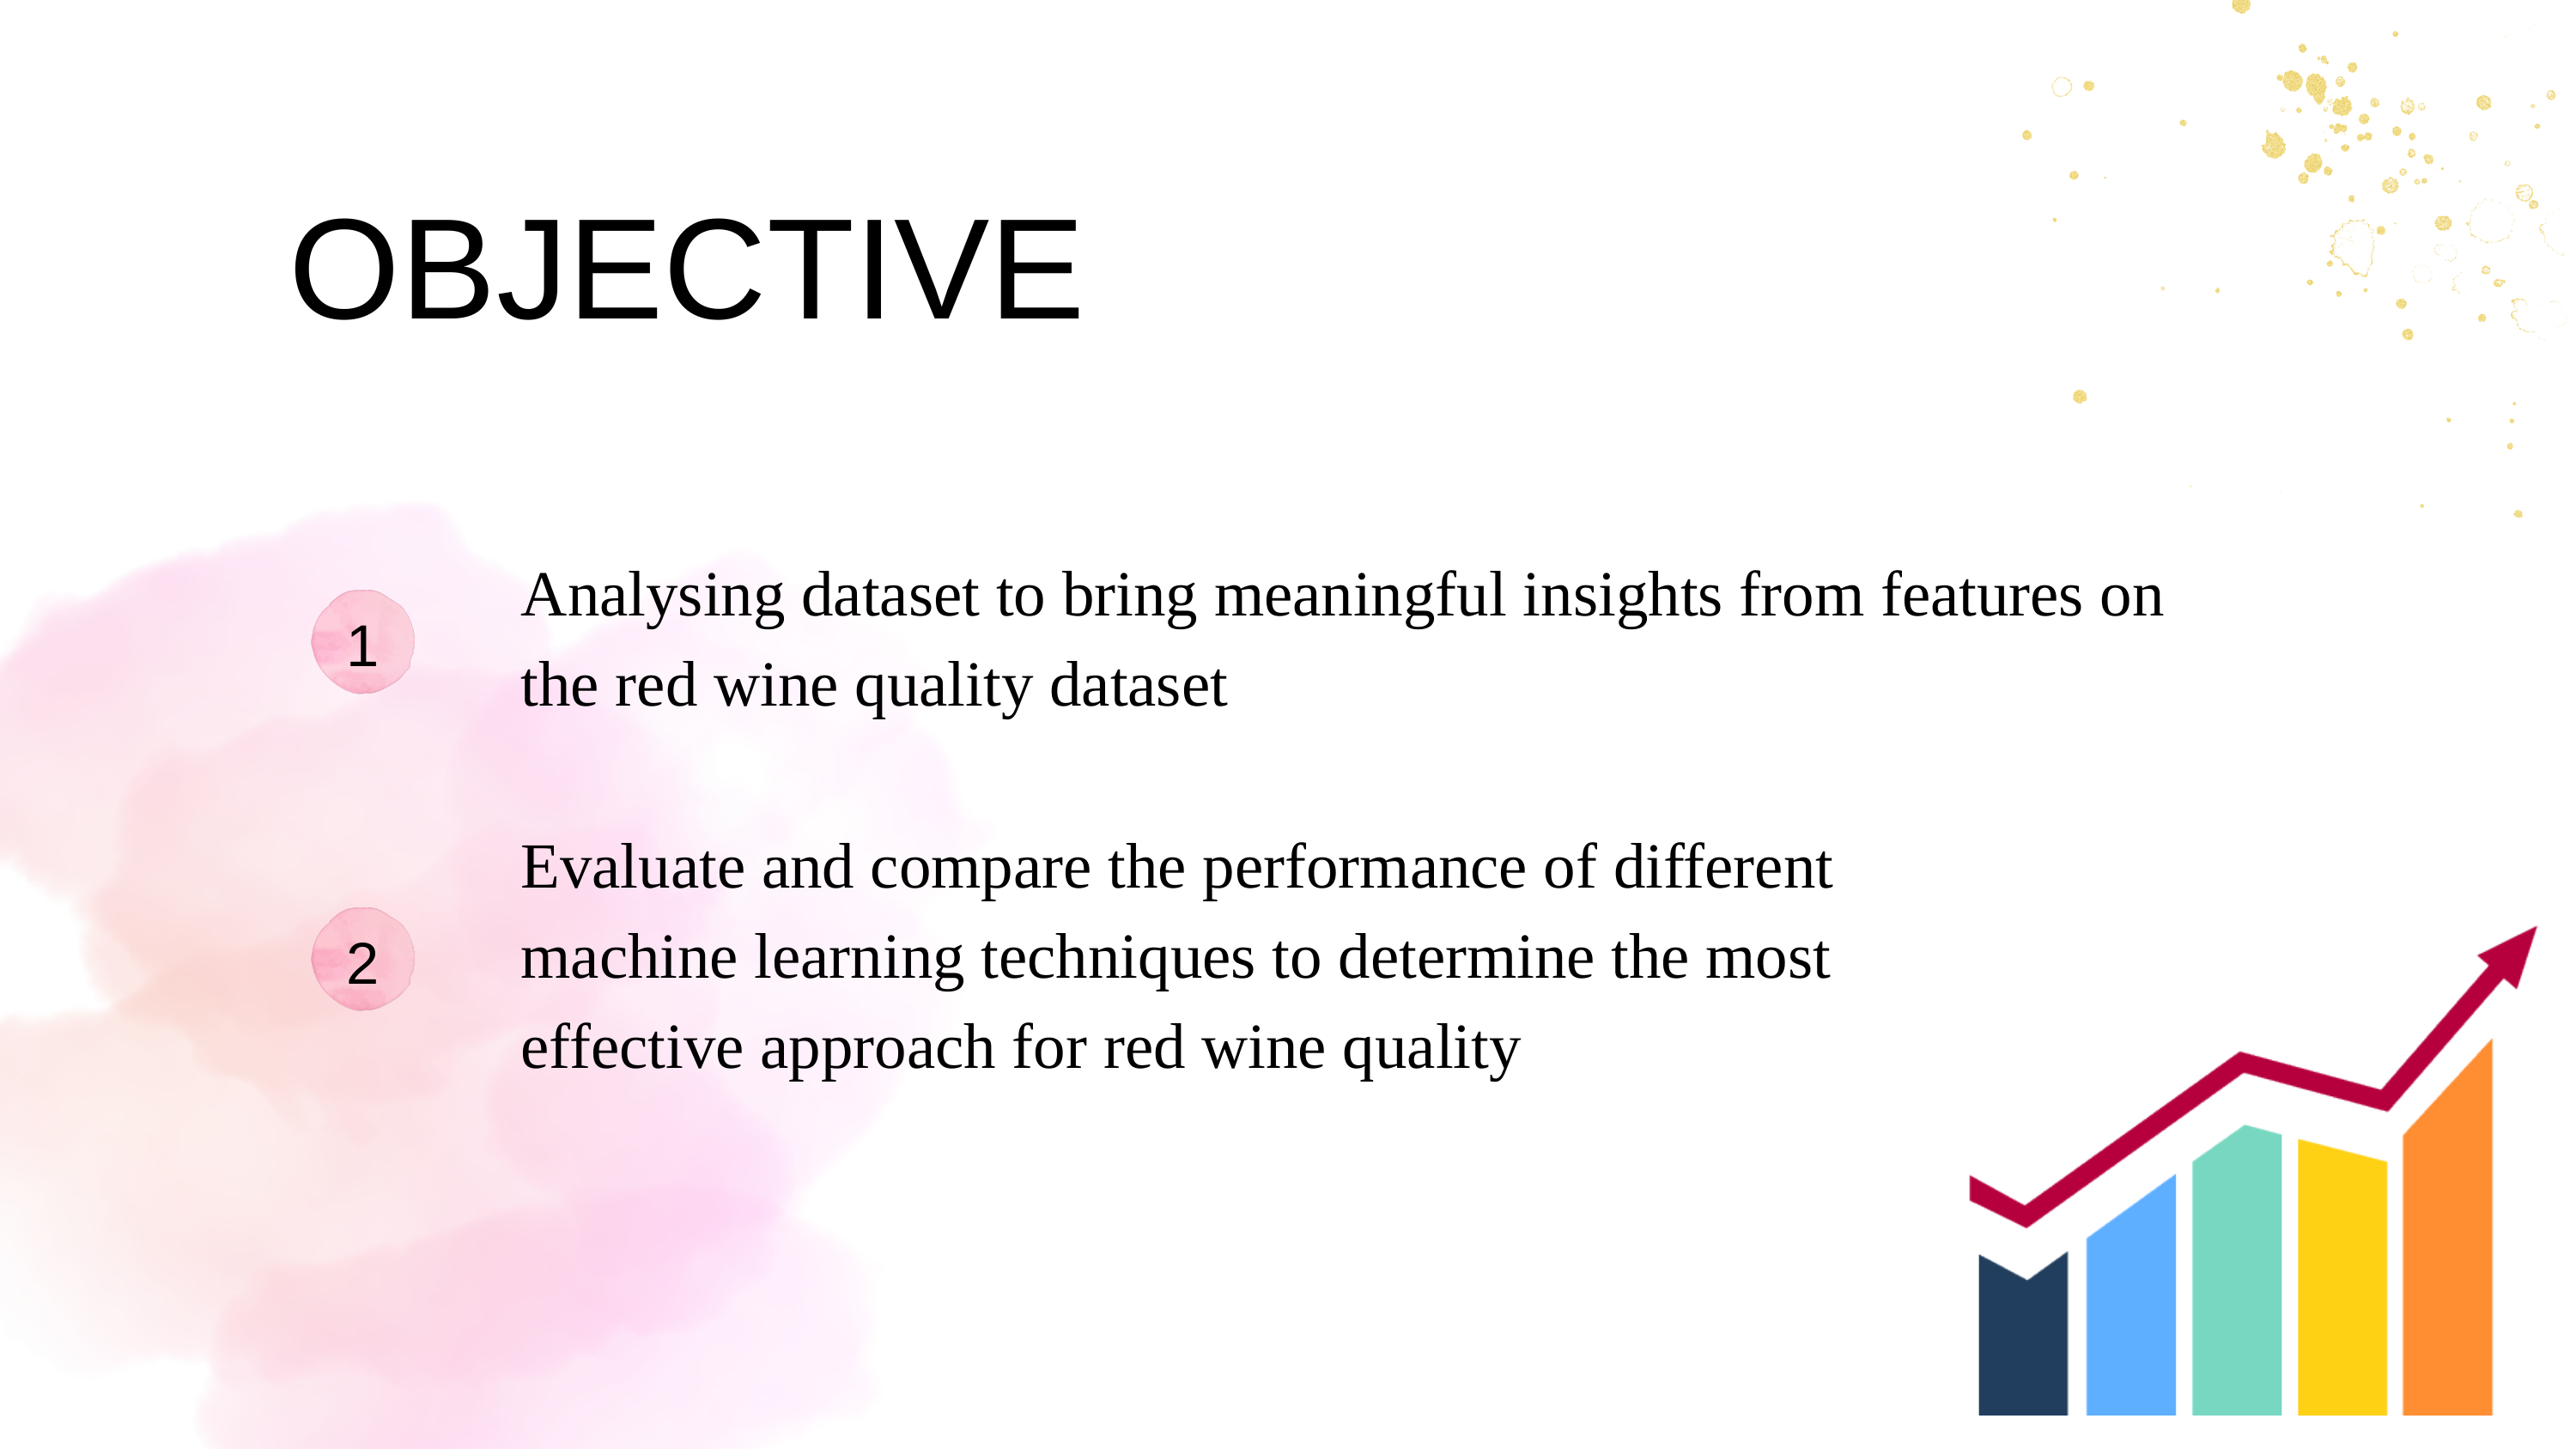

OBJECTIVE

Analysing dataset to bring meaningful insights from features on the red wine quality dataset

1
Evaluate and compare the performance of different machine learning techniques to determine the most effective approach for red wine quality

2